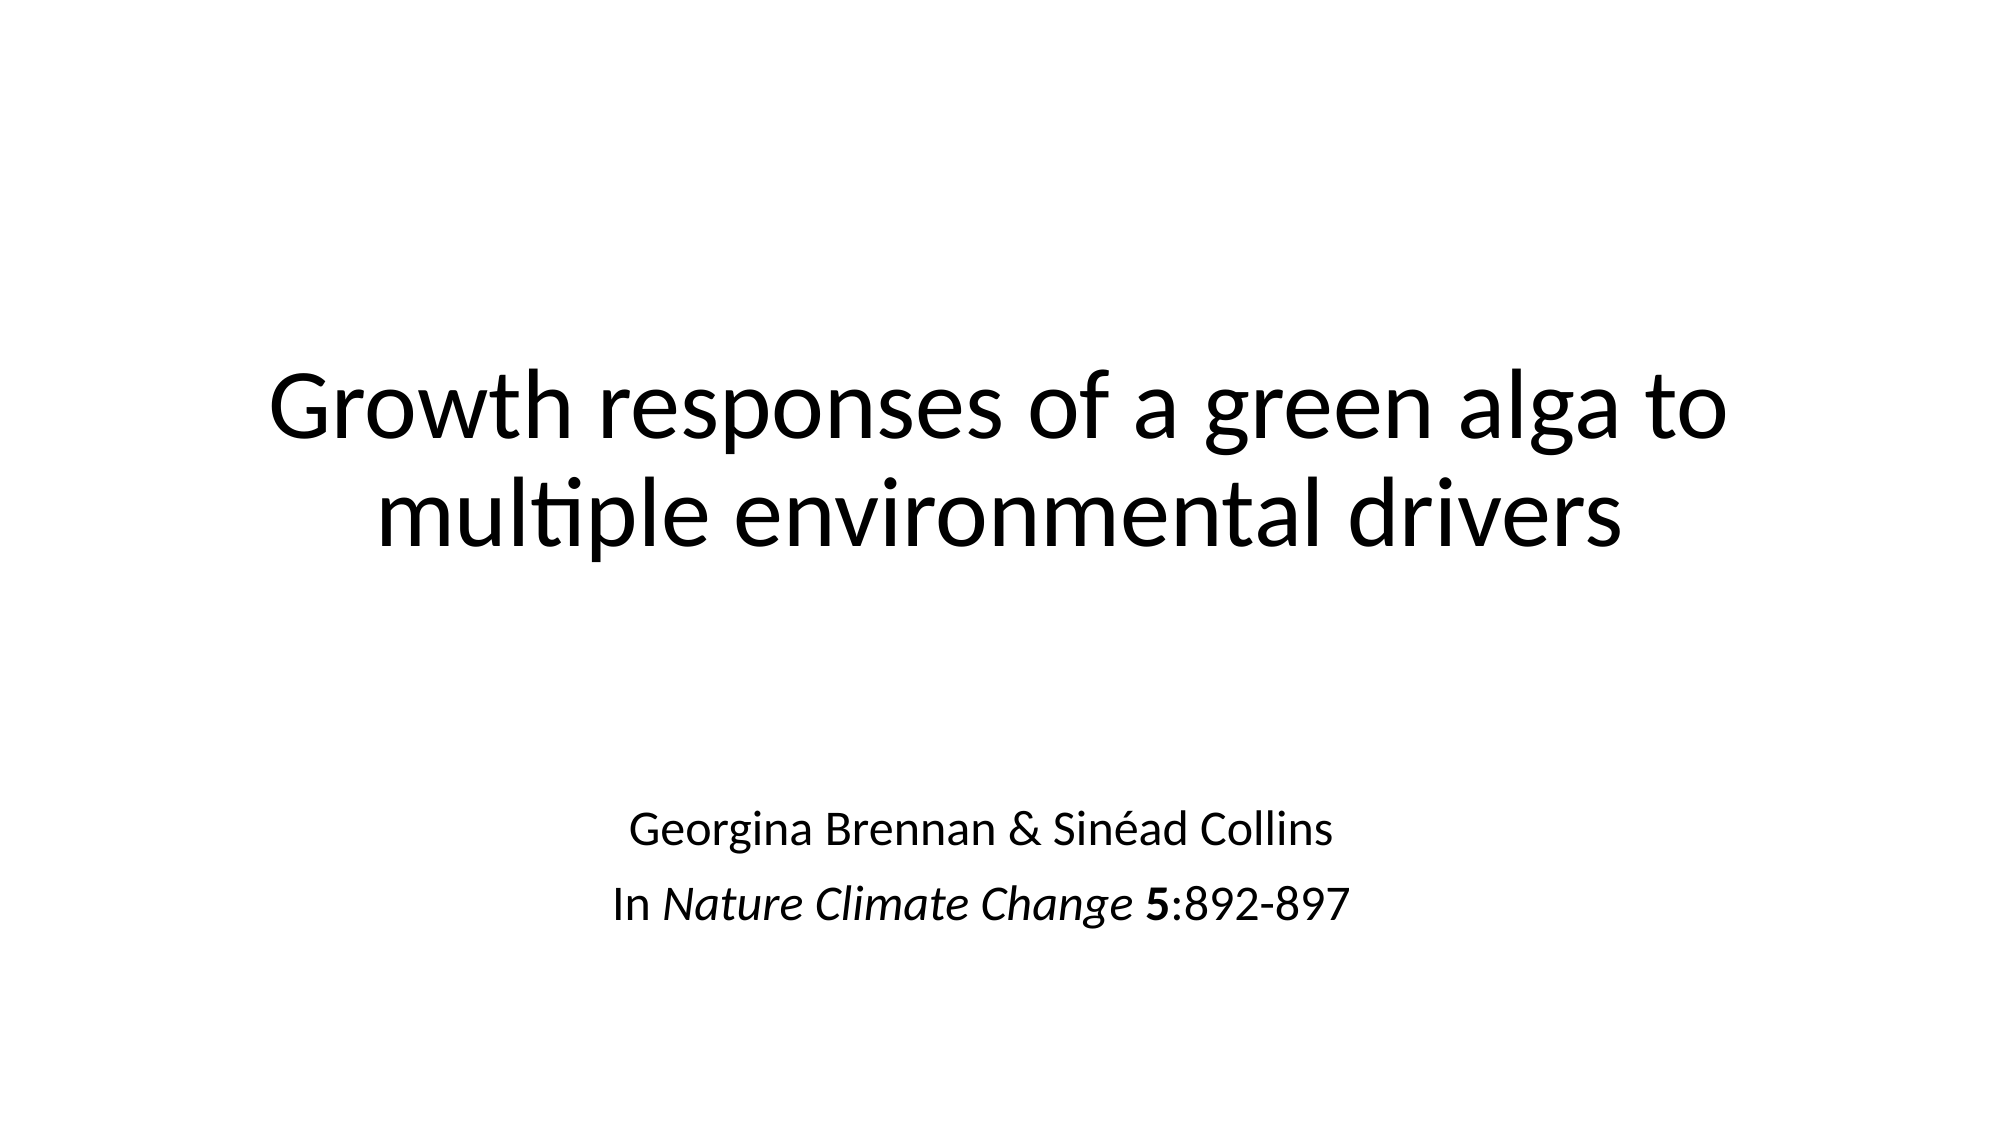

# Growth responses of a green alga to multiple environmental drivers
Georgina Brennan & Sinéad Collins
In Nature Climate Change 5:892-897